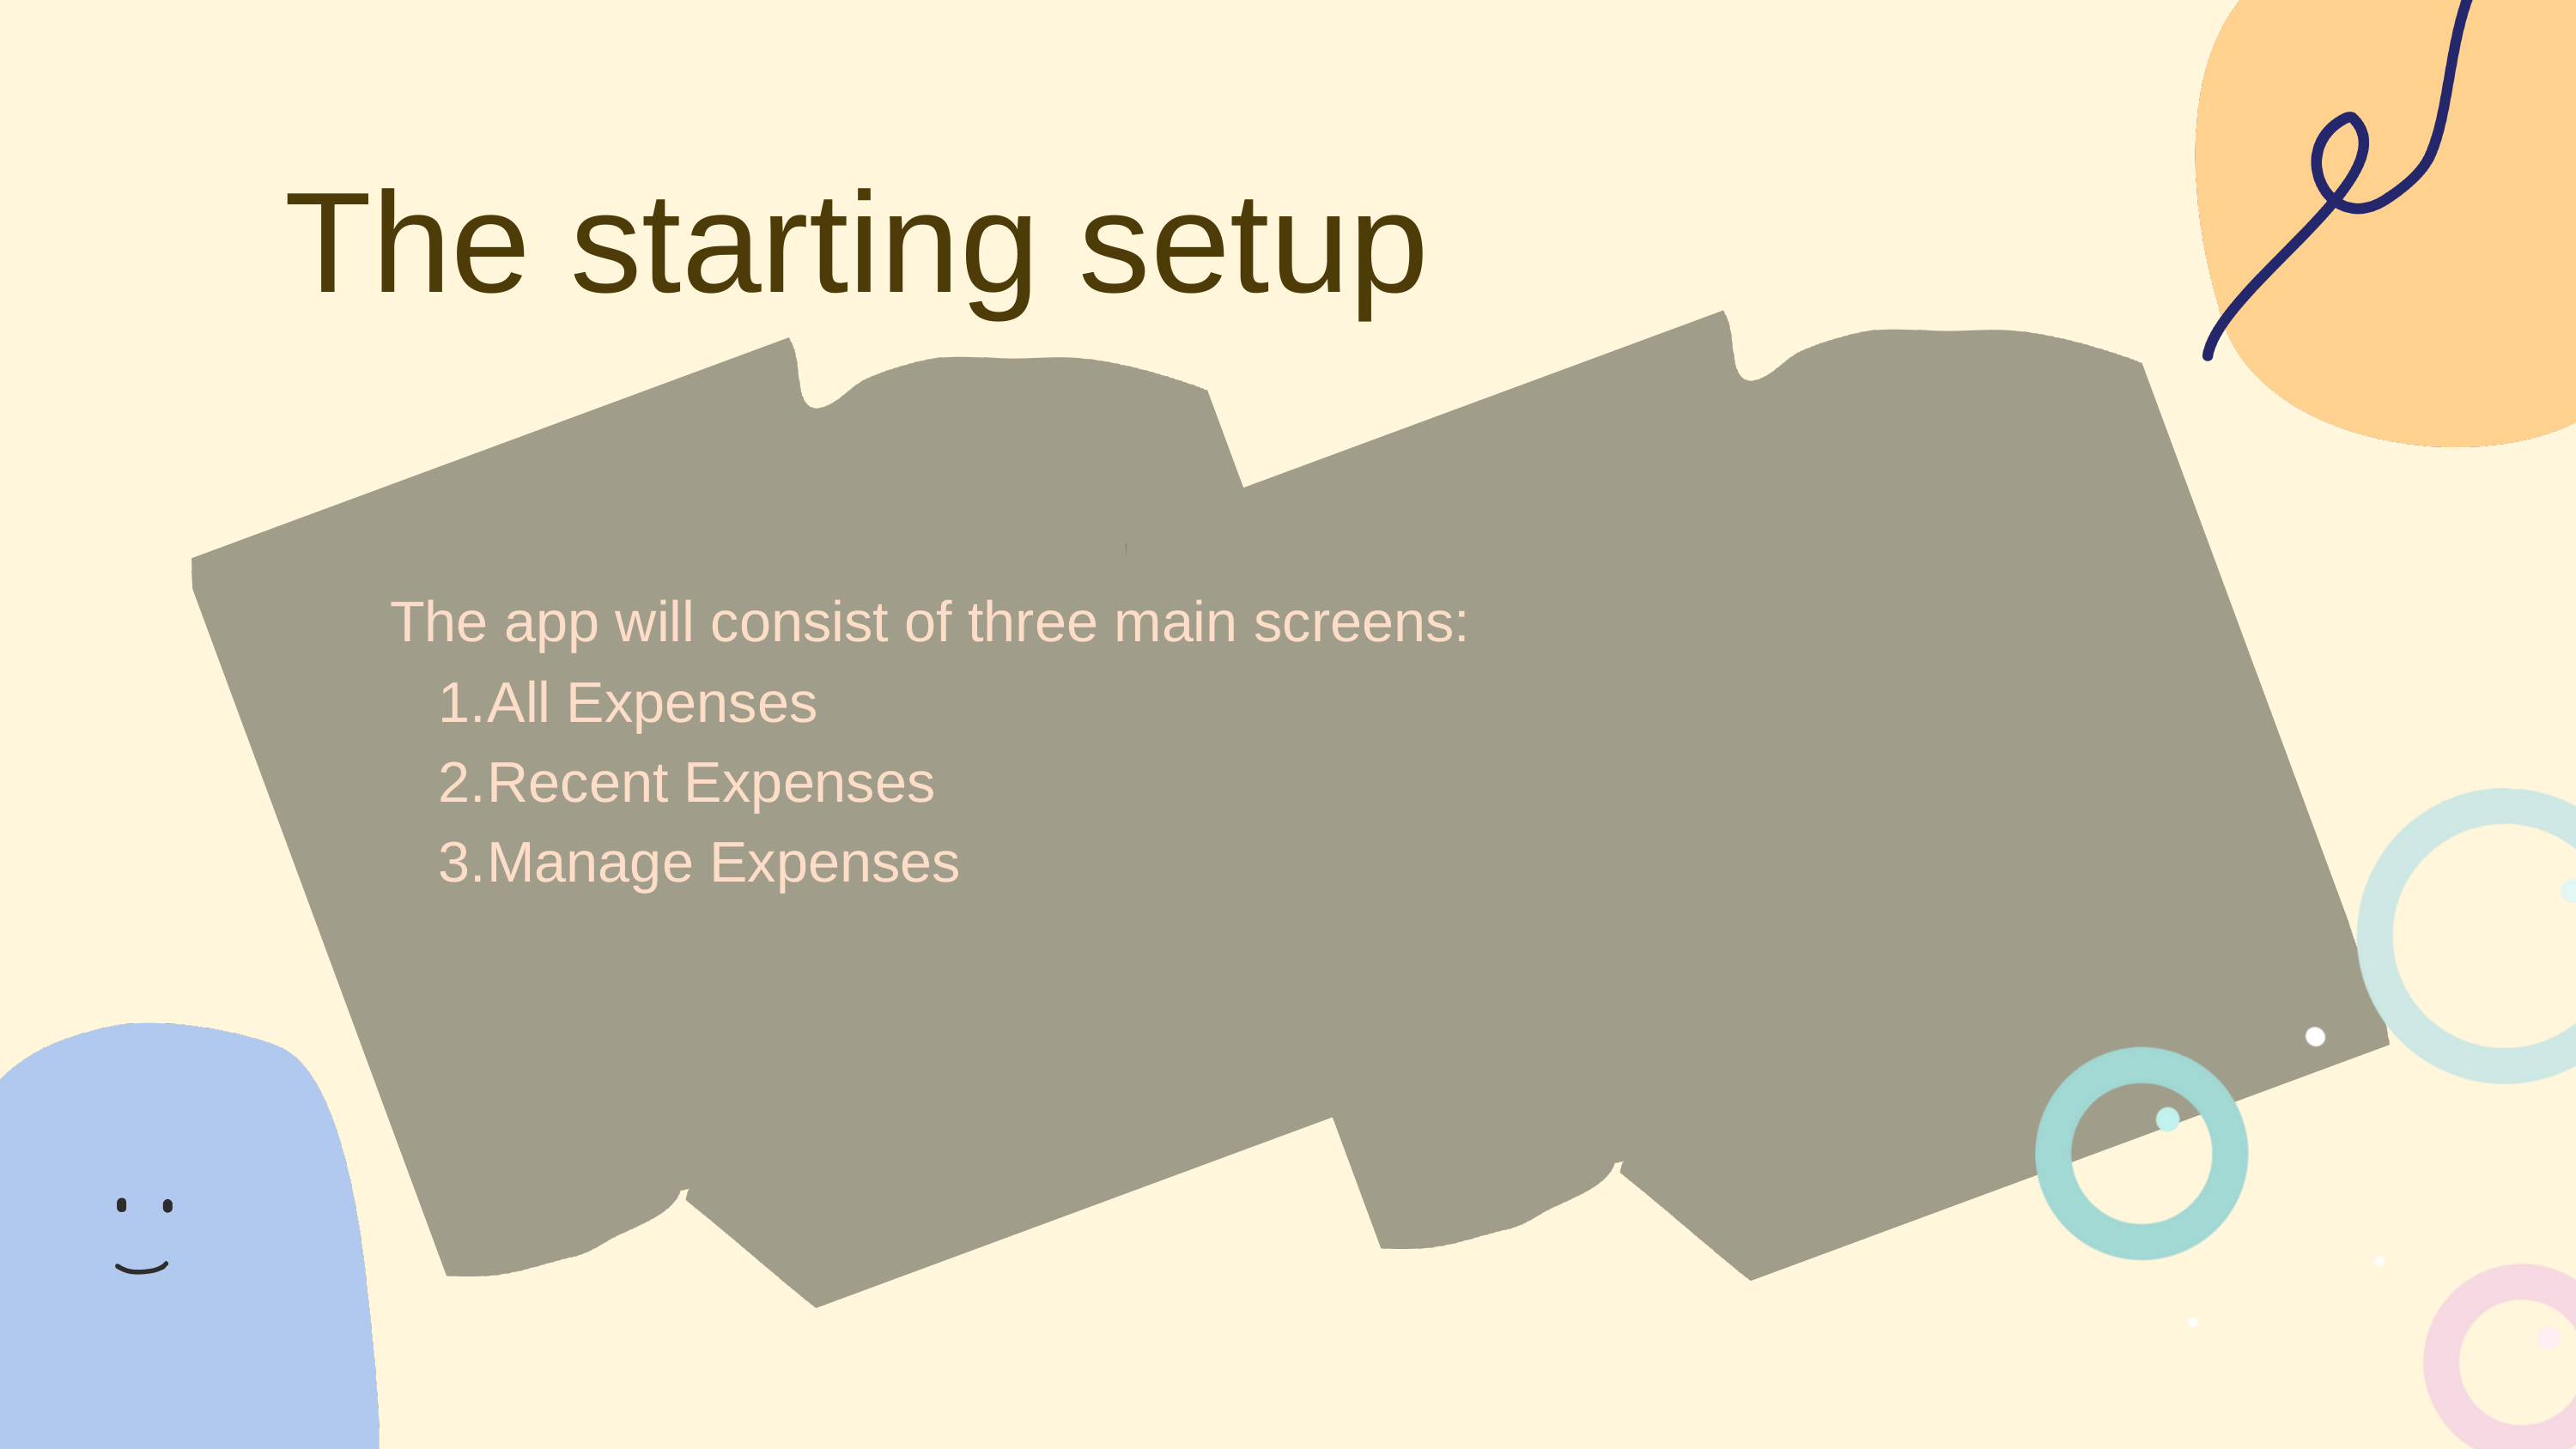

The starting setup

The app will consist of three main screens:
All Expenses
Recent Expenses
Manage Expenses